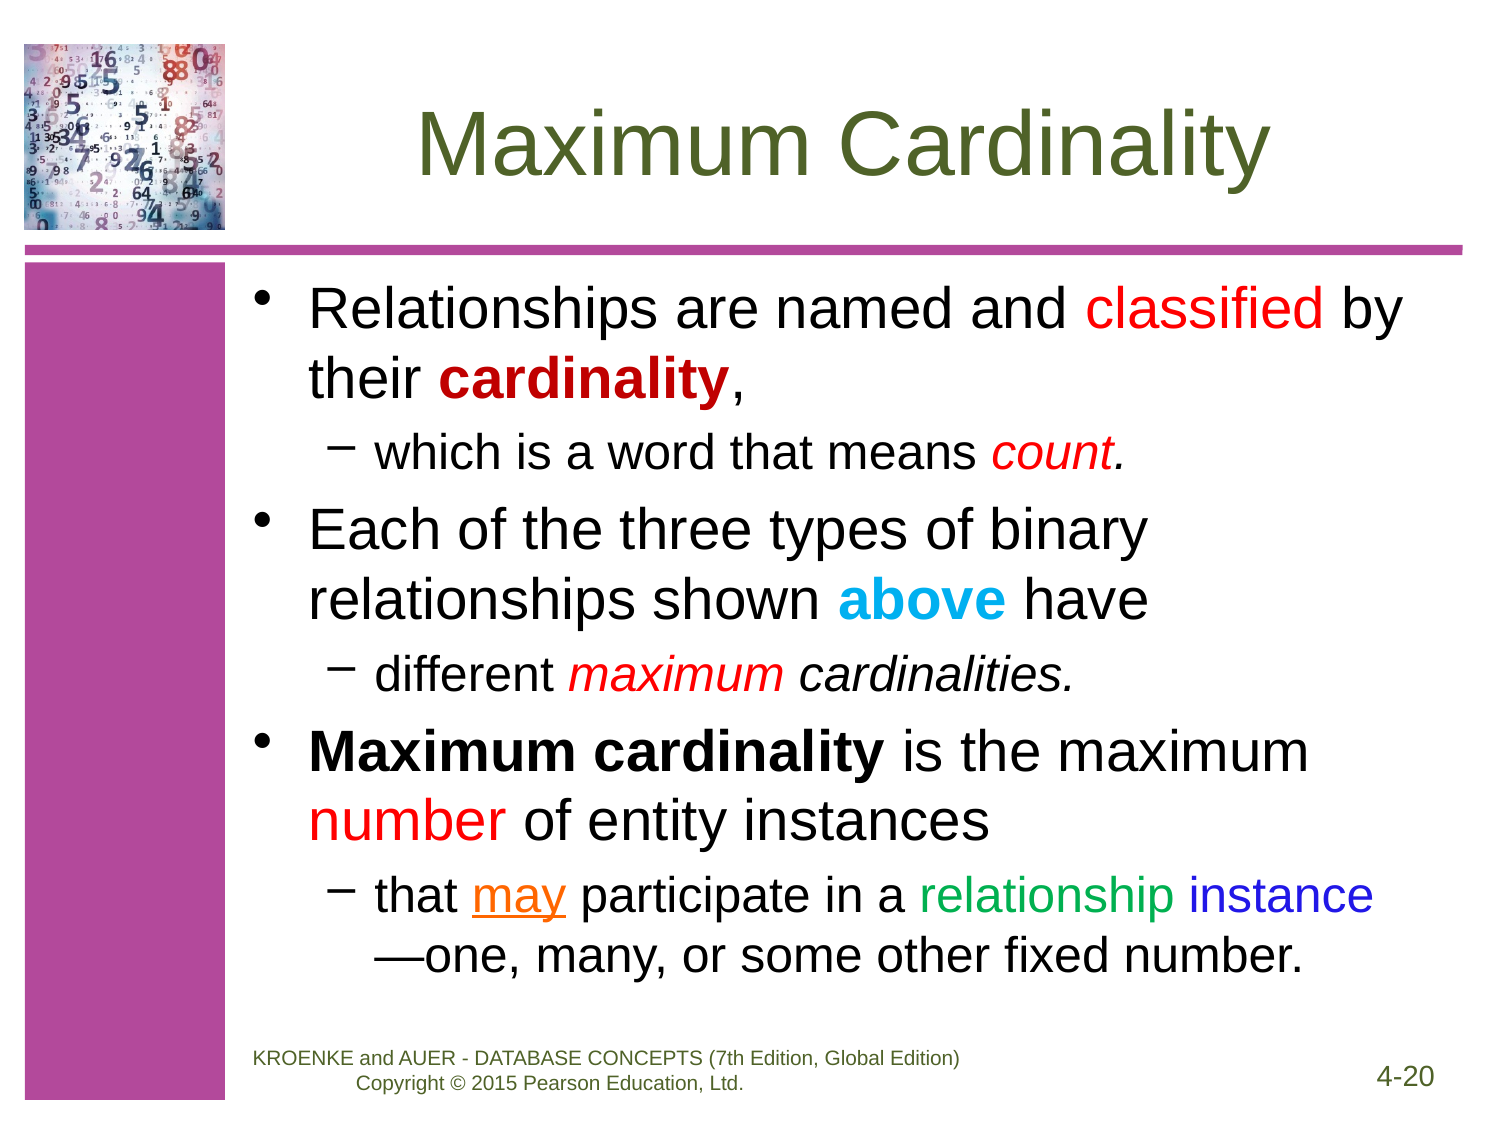

# Maximum Cardinality
Relationships are named and classified by their cardinality,
which is a word that means count.
Each of the three types of binary relationships shown above have
different maximum cardinalities.
Maximum cardinality is the maximum number of entity instances
that may participate in a relationship instance—one, many, or some other fixed number.
KROENKE and AUER - DATABASE CONCEPTS (7th Edition, Global Edition)                                      Copyright © 2015 Pearson Education, Ltd.
4-20